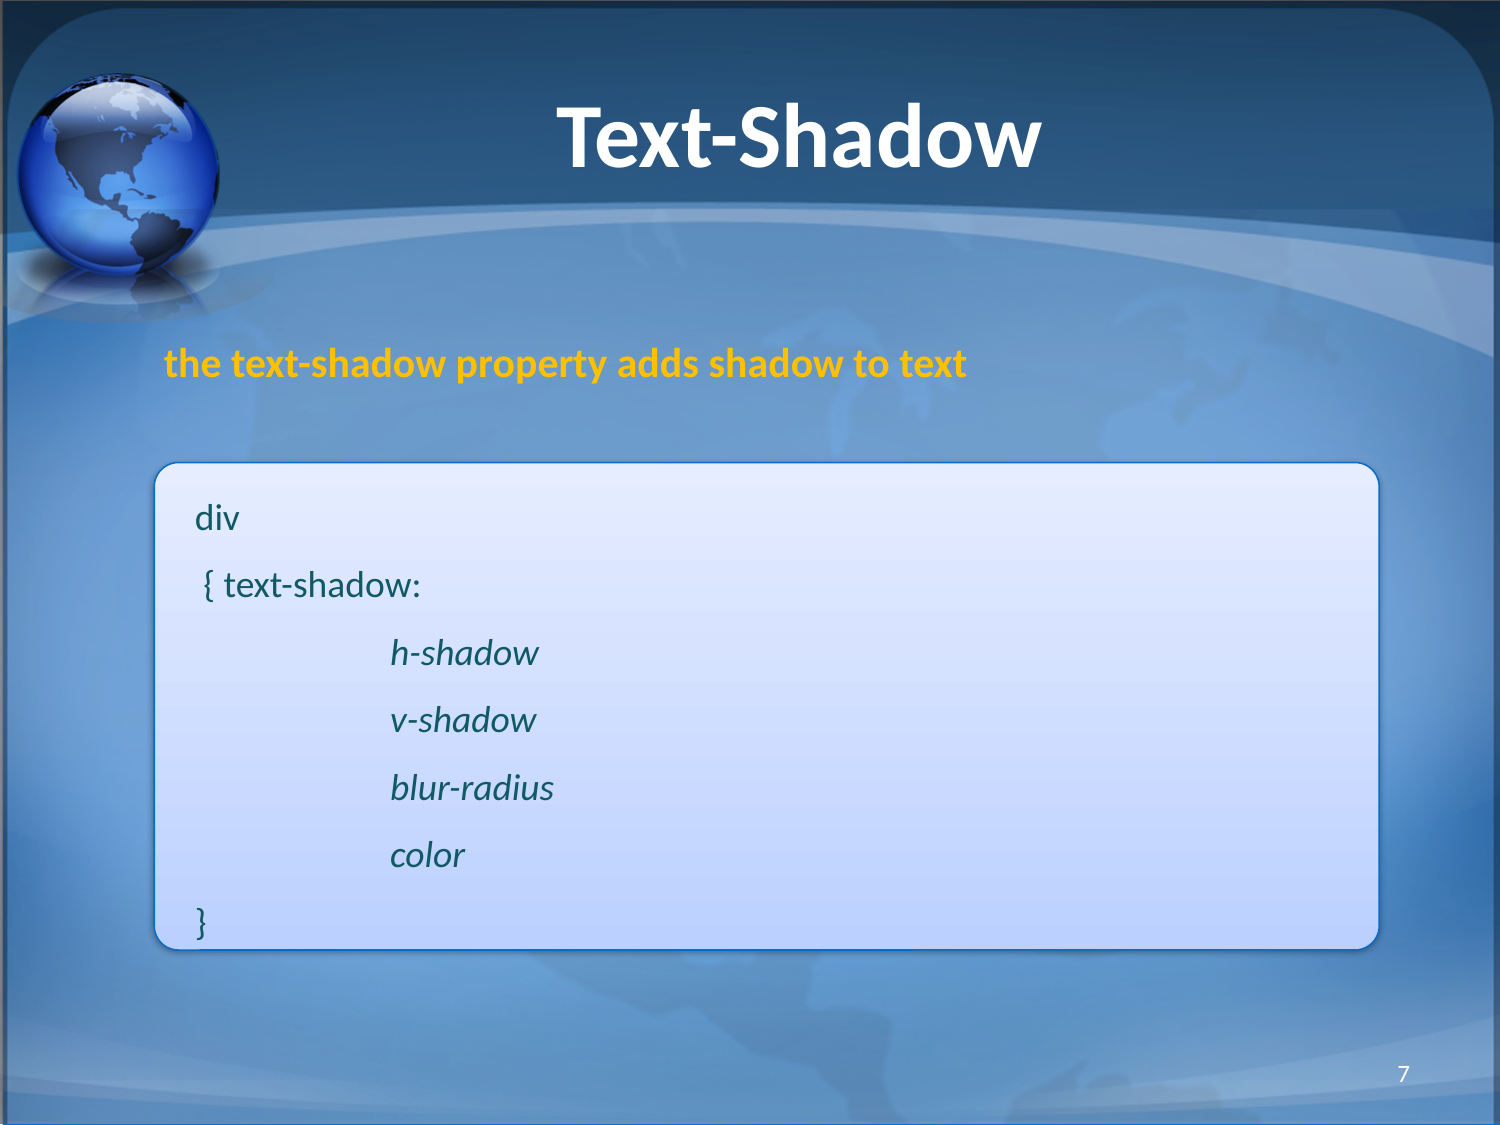

# Text-Shadow
 the text-shadow property adds shadow to text
div
 { text-shadow:
                       h-shadow
                       v-shadow
                       blur-radius
                       color
}

7